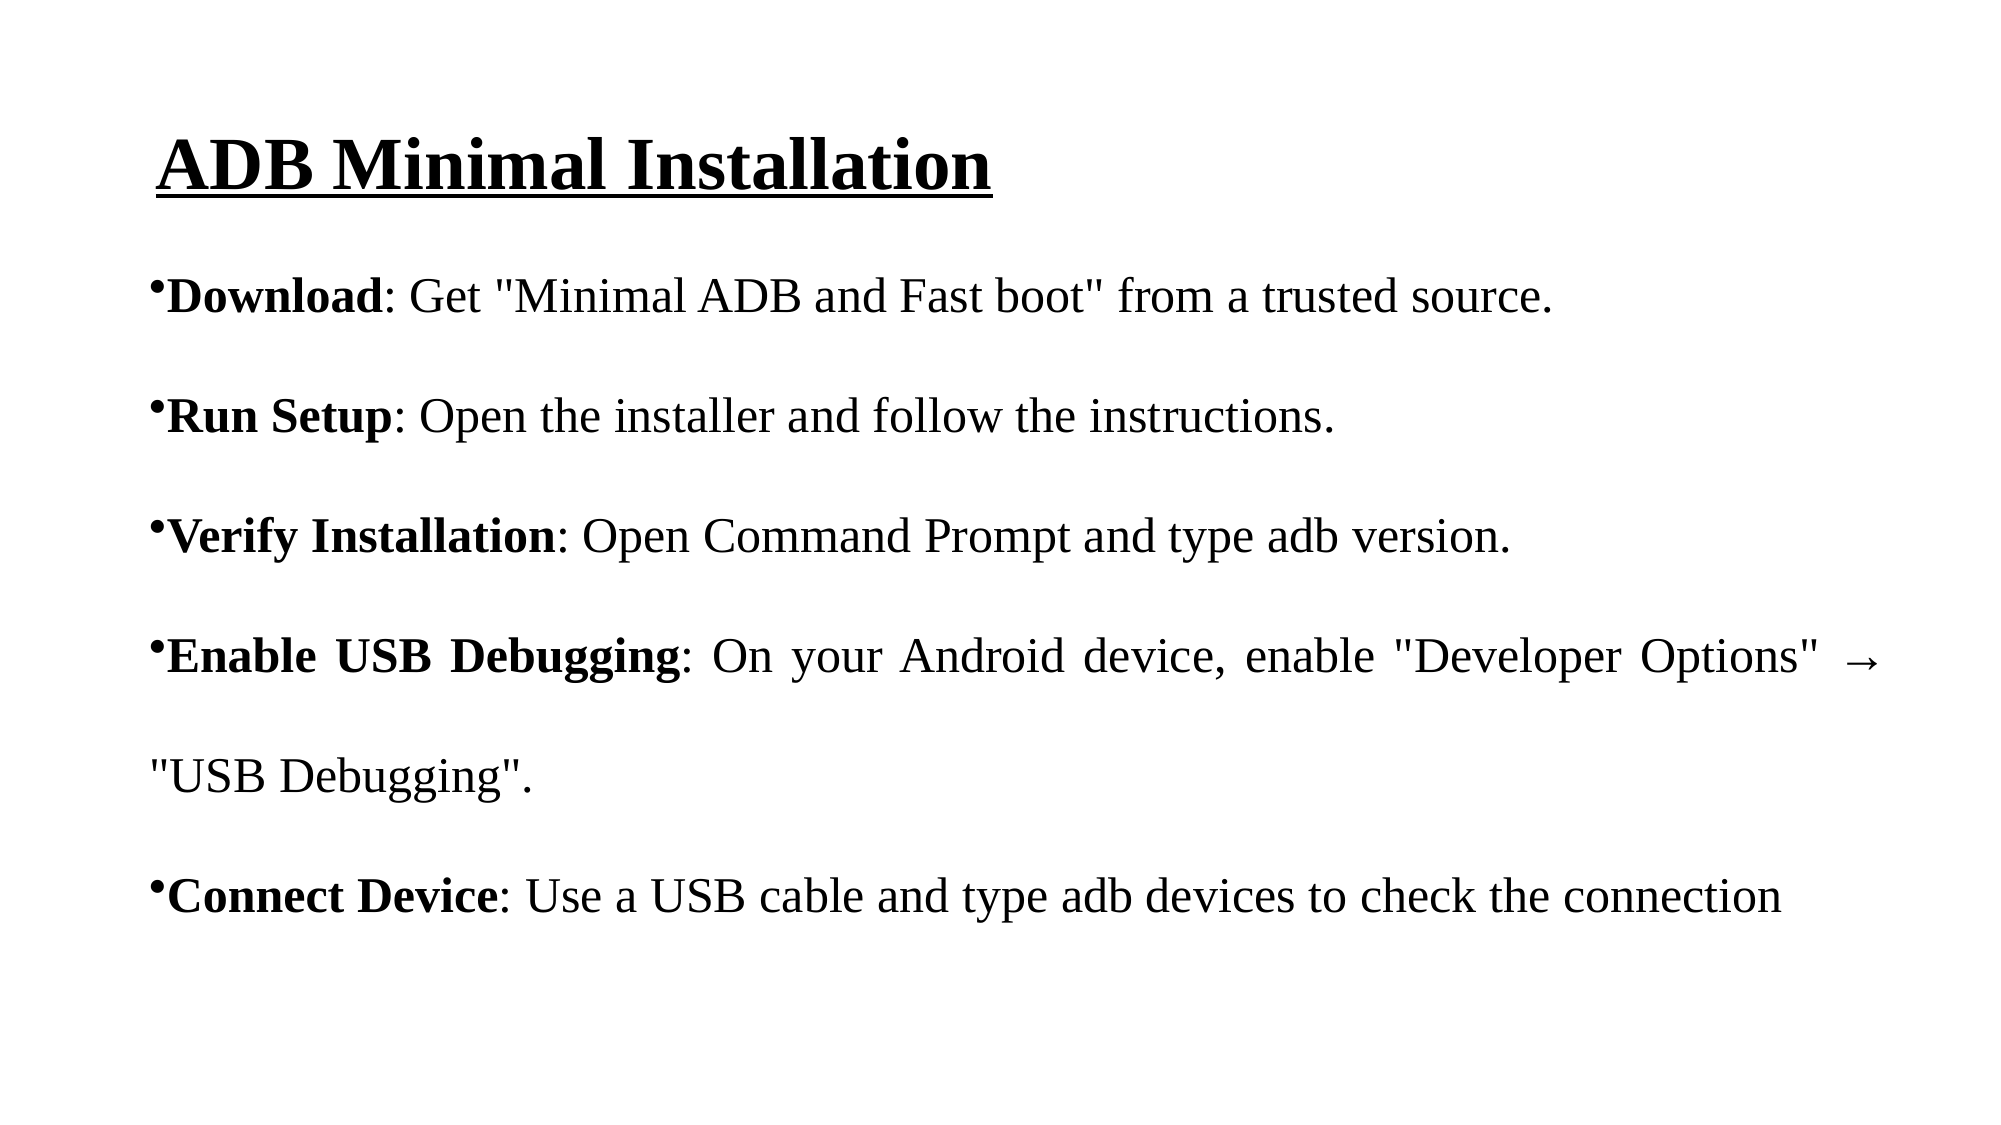

# ADB Minimal Installation
Download: Get "Minimal ADB and Fast boot" from a trusted source.
Run Setup: Open the installer and follow the instructions.
Verify Installation: Open Command Prompt and type adb version.
Enable USB Debugging: On your Android device, enable "Developer Options" → "USB Debugging".
Connect Device: Use a USB cable and type adb devices to check the connection